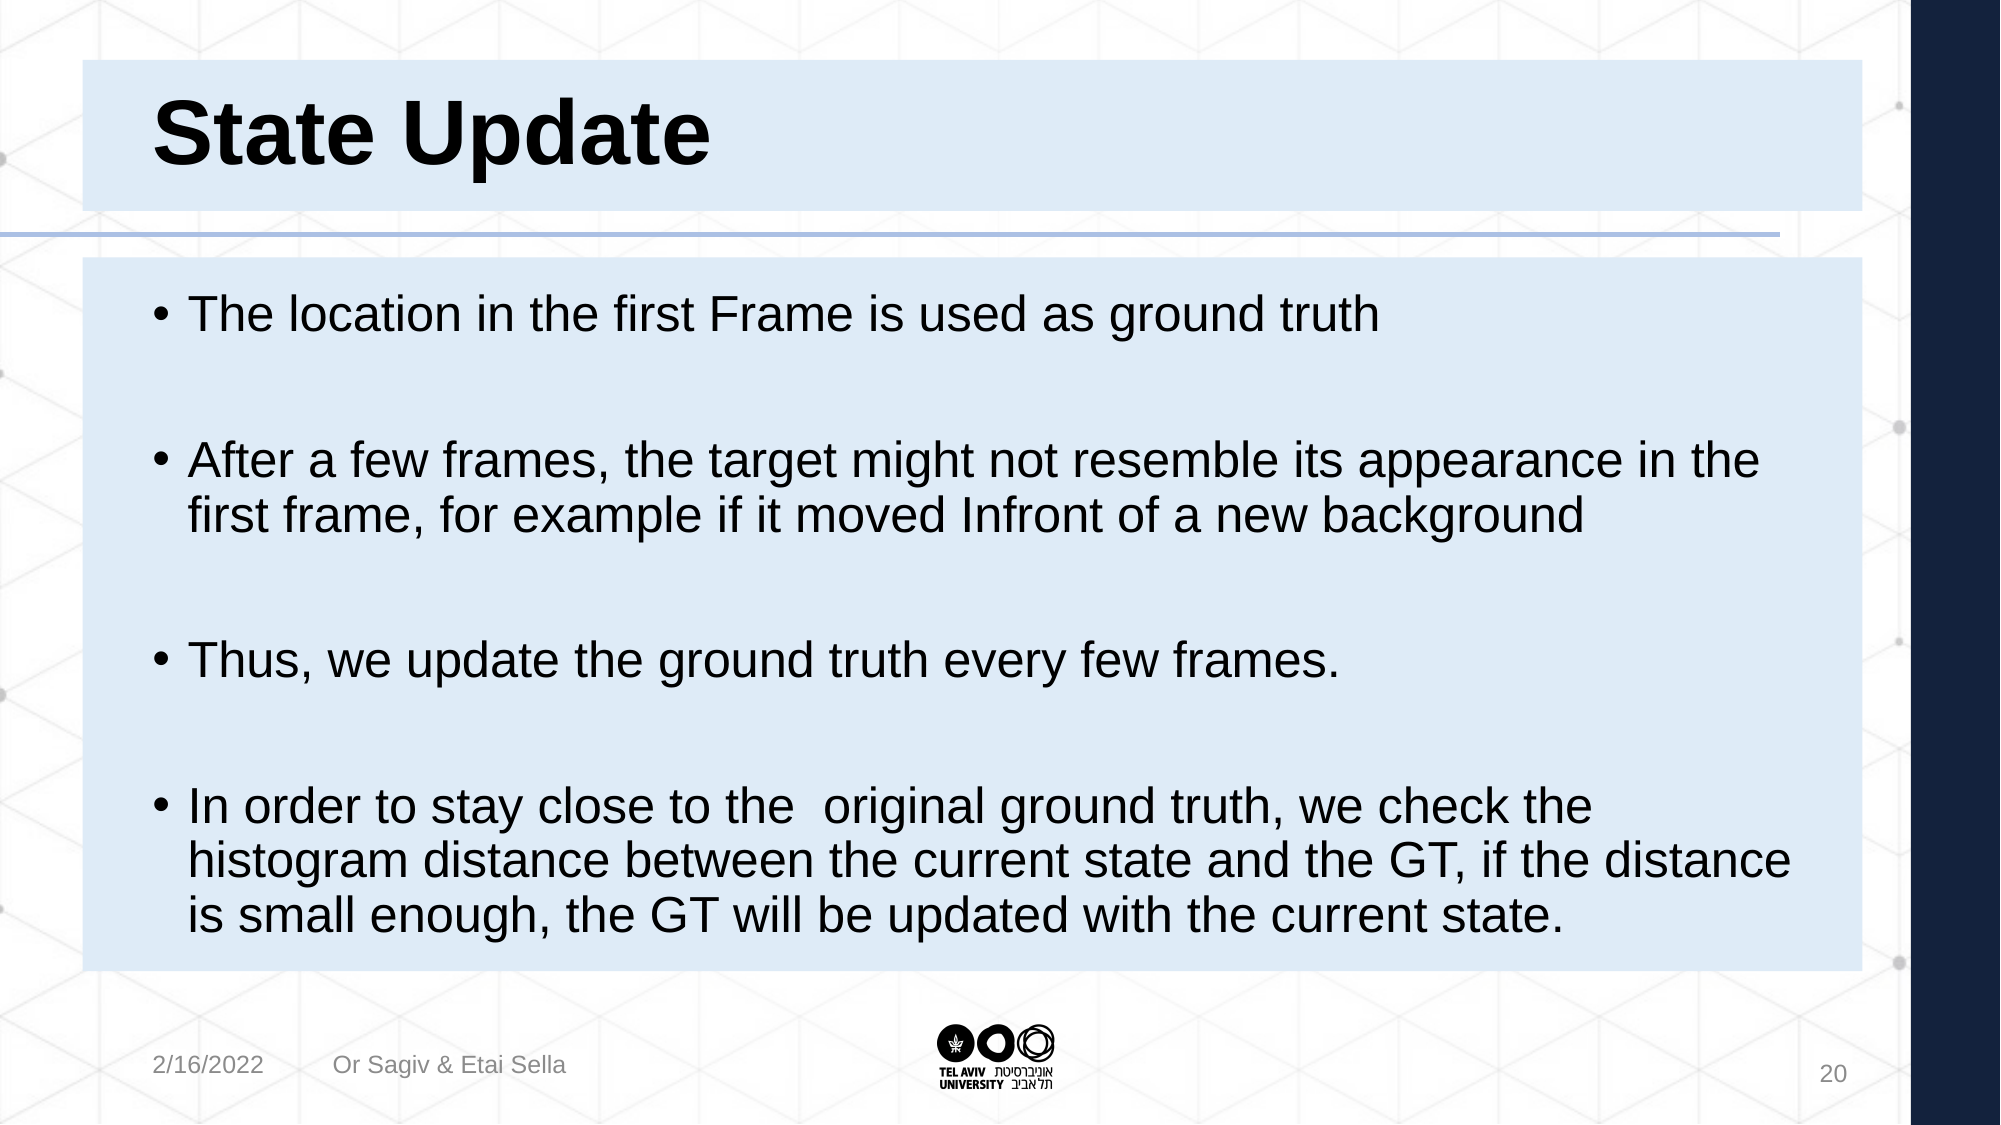

# State Update
The location in the first Frame is used as ground truth

After a few frames, the target might not resemble its appearance in the first frame, for example if it moved Infront of a new background

Thus, we update the ground truth every few frames.

In order to stay close to the  original ground truth, we check the histogram distance between the current state and the GT, if the distance is small enough, the GT will be updated with the current state.

2/16/2022
Or Sagiv & Etai Sella
20